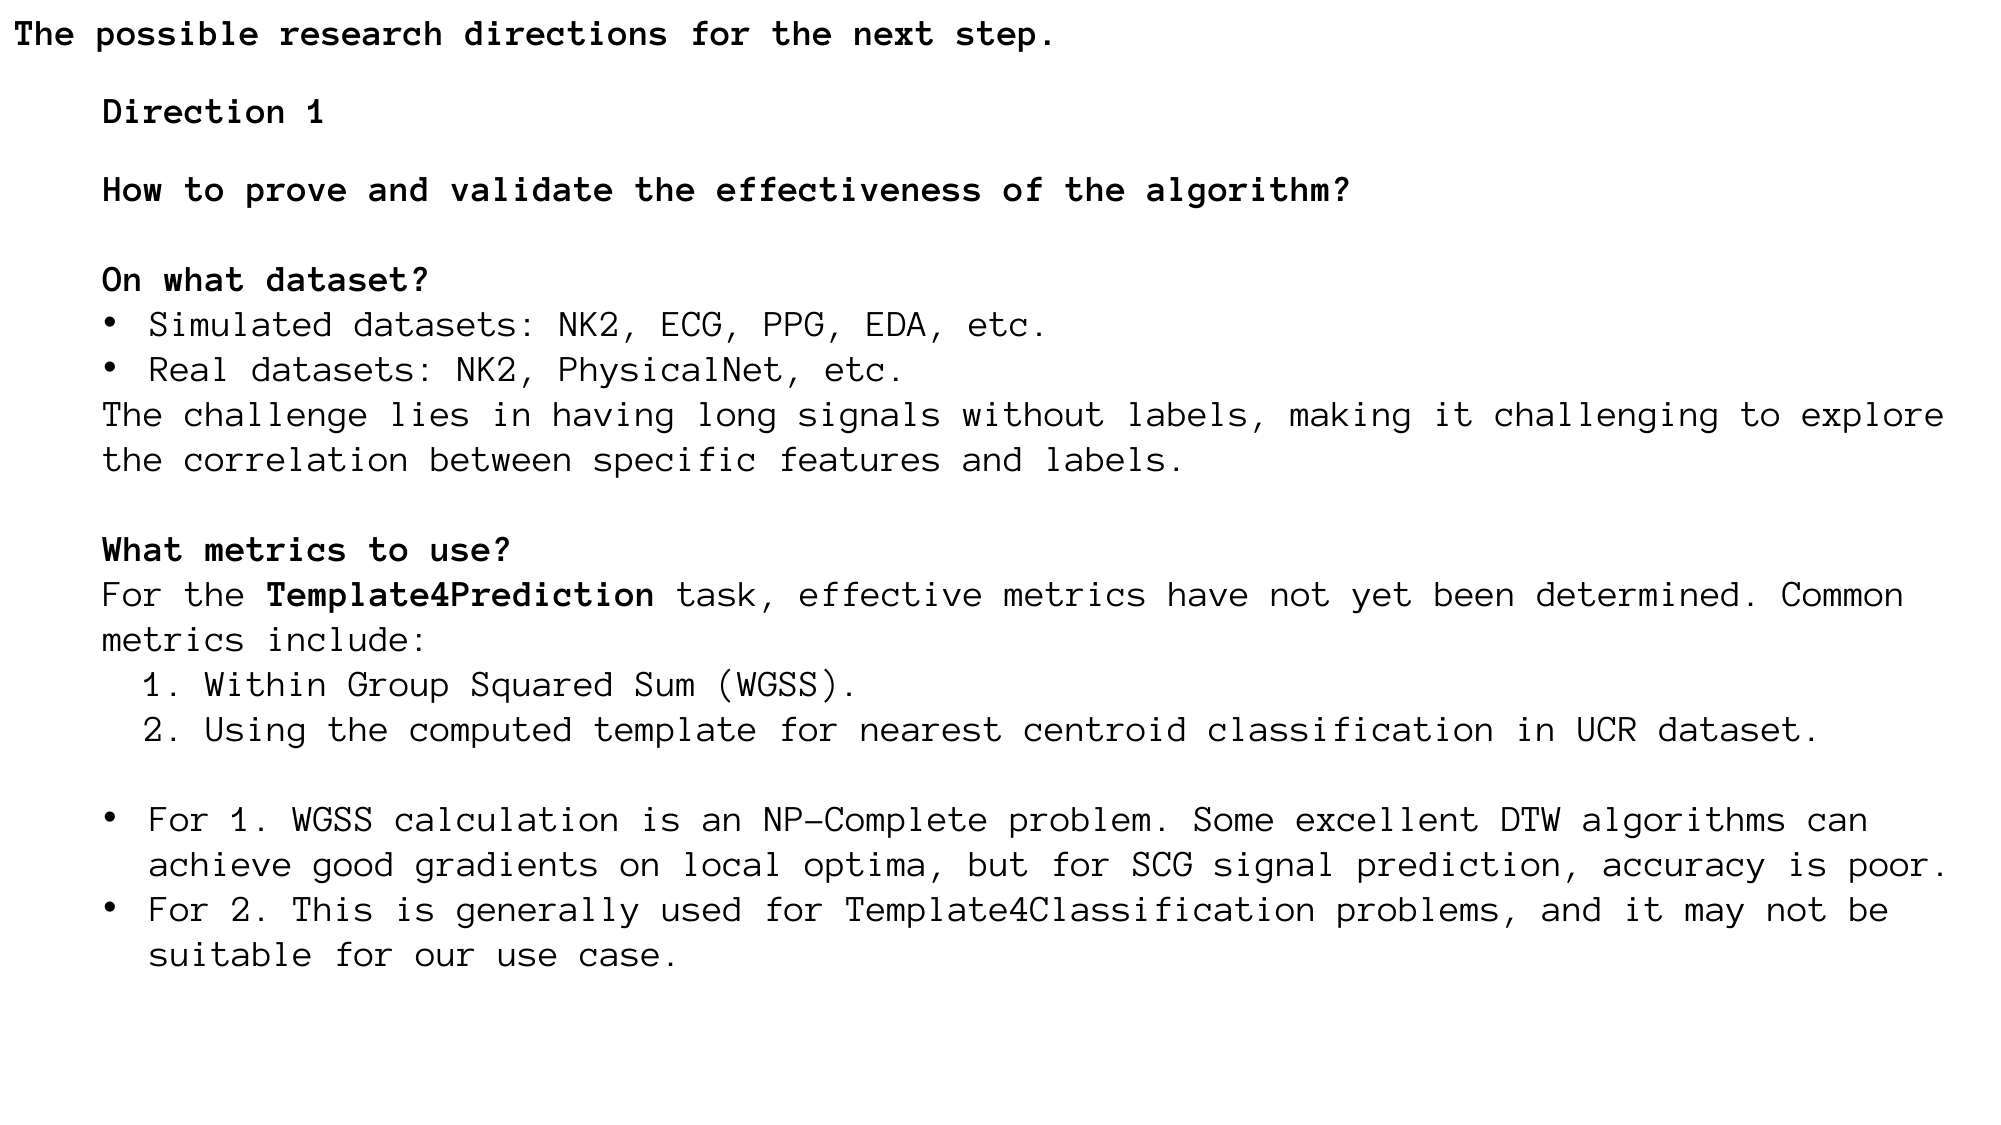

The possible research directions for the next step.
Direction 1
How to prove and validate the effectiveness of the algorithm?

On what dataset?
Simulated datasets: NK2, ECG, PPG, EDA, etc.
Real datasets: NK2, PhysicalNet, etc.
The challenge lies in having long signals without labels, making it challenging to explore the correlation between specific features and labels.

What metrics to use?
For the Template4Prediction task, effective metrics have not yet been determined. Common metrics include:
  1. Within Group Squared Sum (WGSS).
  2. Using the computed template for nearest centroid classification in UCR dataset.

For 1. WGSS calculation is an NP-Complete problem. Some excellent DTW algorithms can achieve good gradients on local optima, but for SCG signal prediction, accuracy is poor.
For 2. This is generally used for Template4Classification problems, and it may not be suitable for our use case.